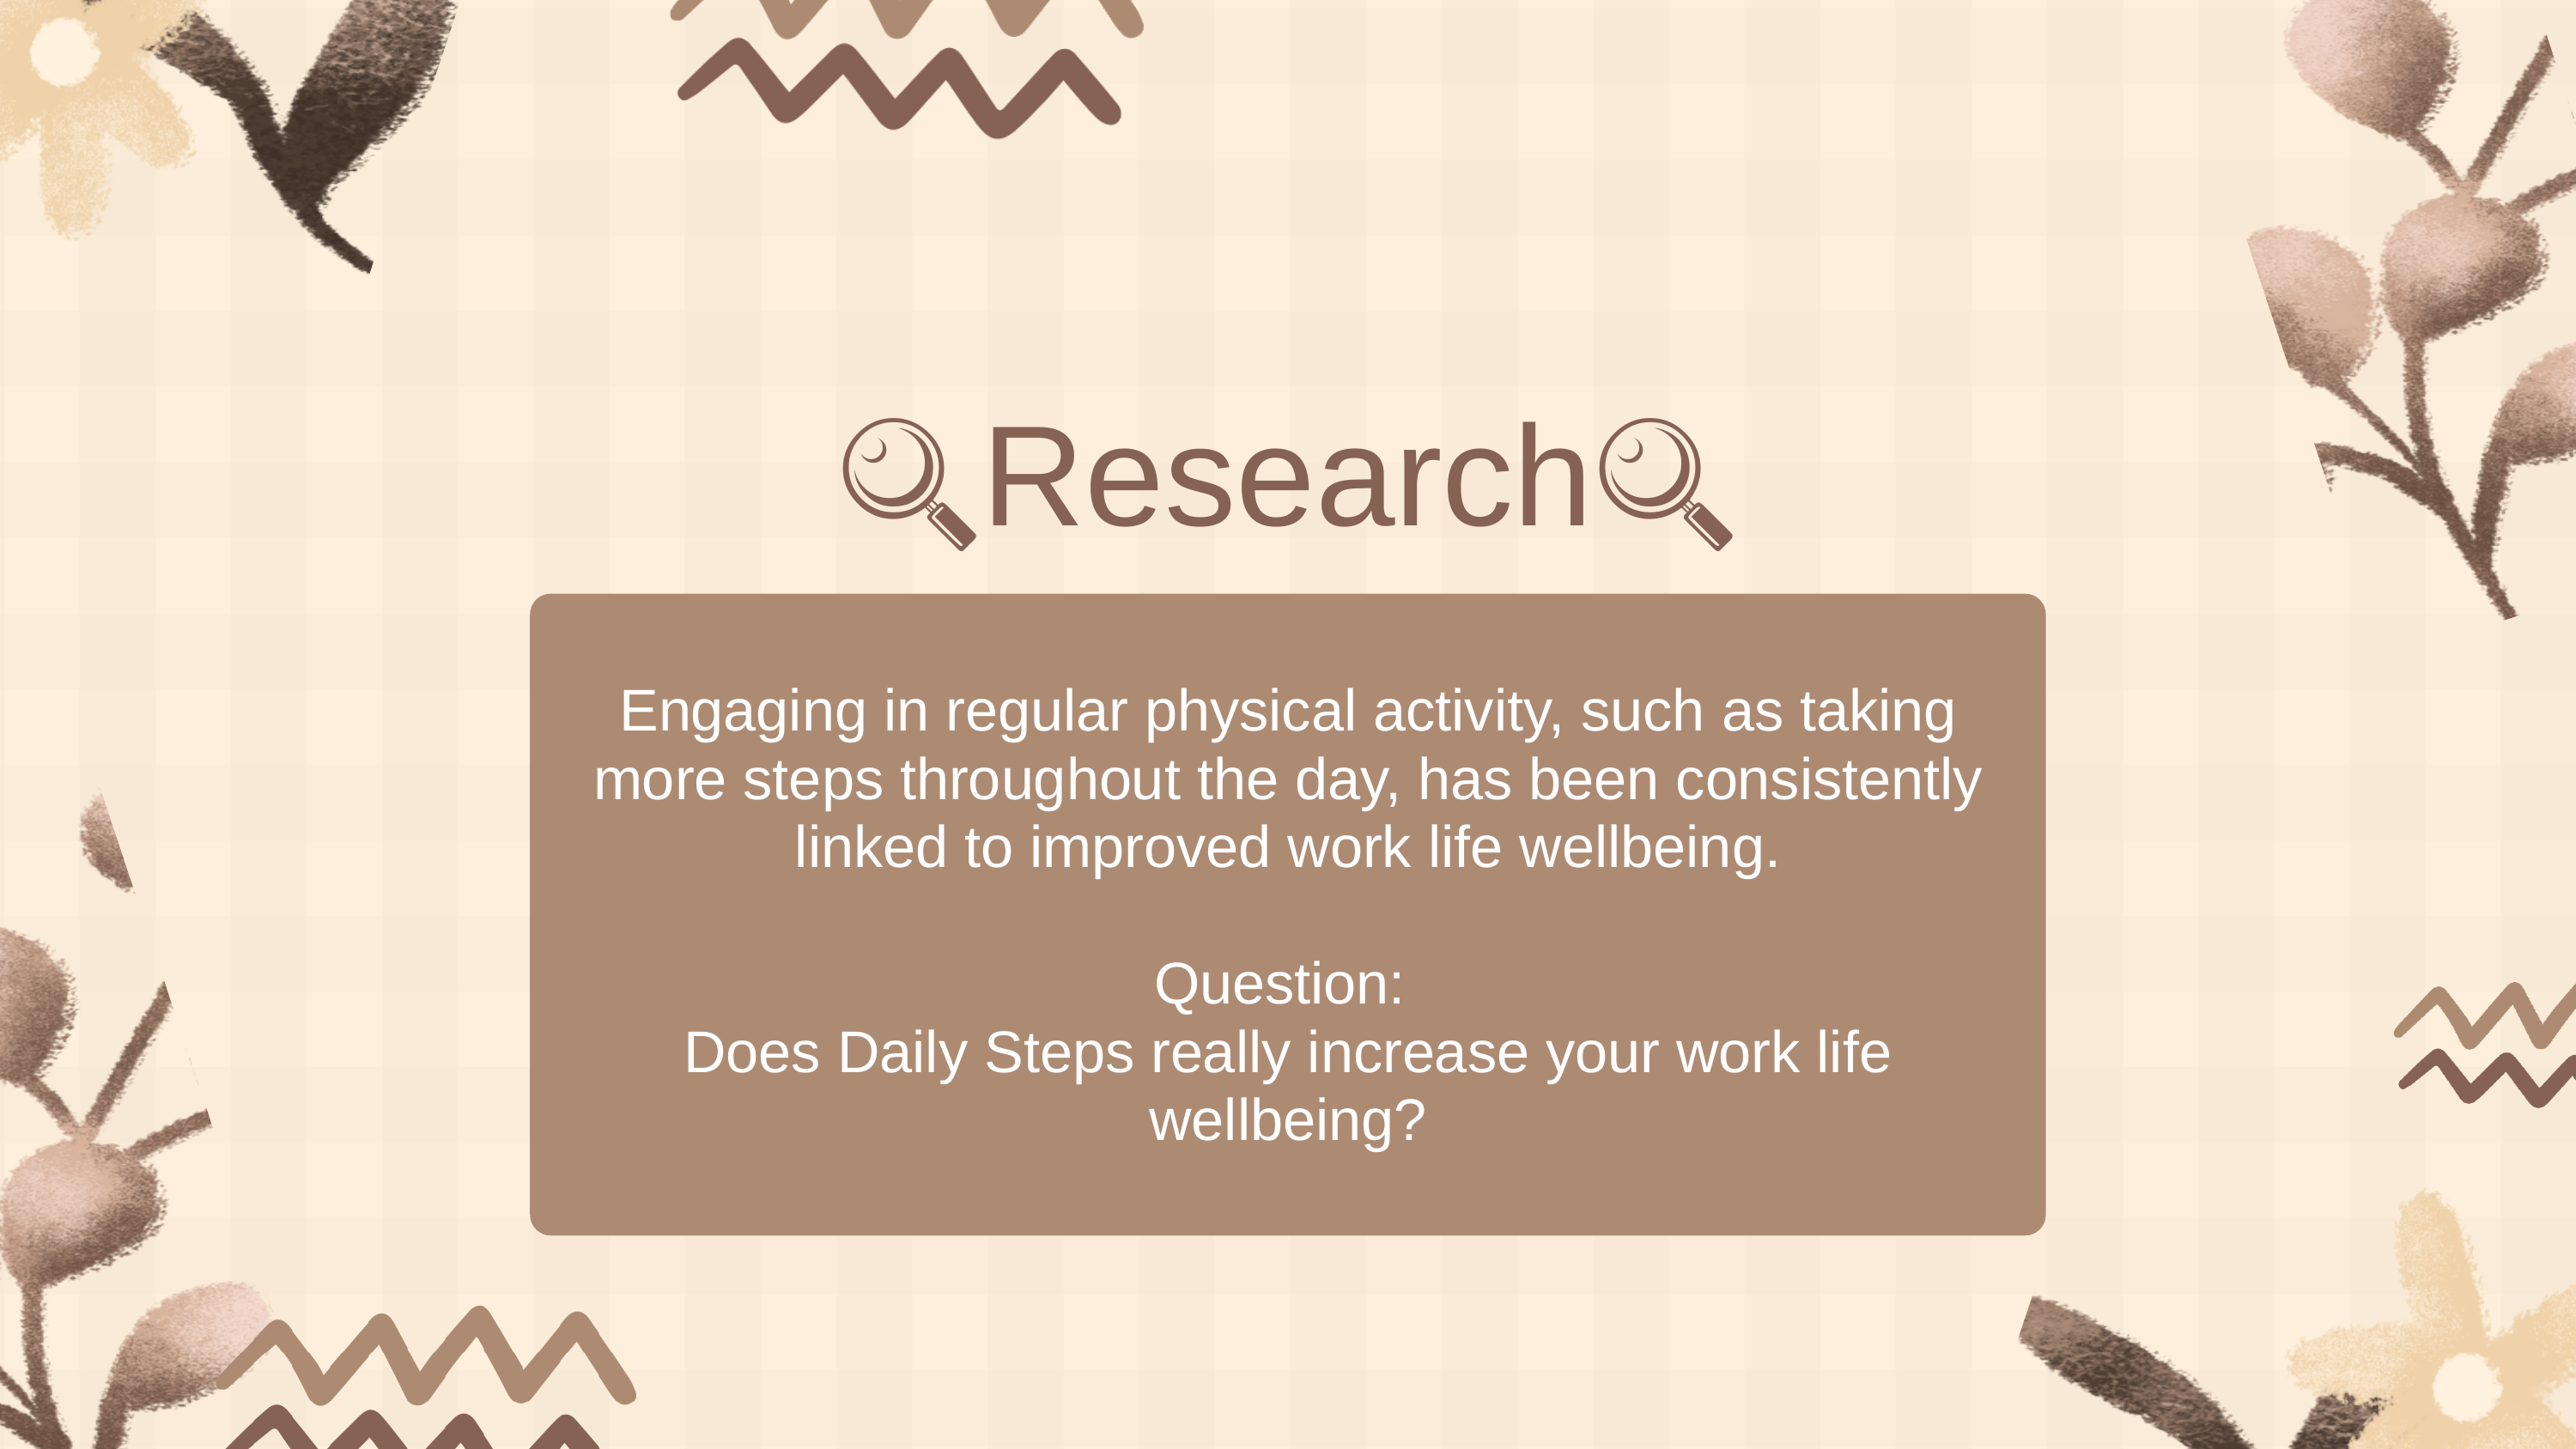

🔍Research🔍

Engaging in regular physical activity, such as taking more steps throughout the day, has been consistently linked to improved work life wellbeing.

Question:
Does Daily Steps really increase your work life wellbeing?